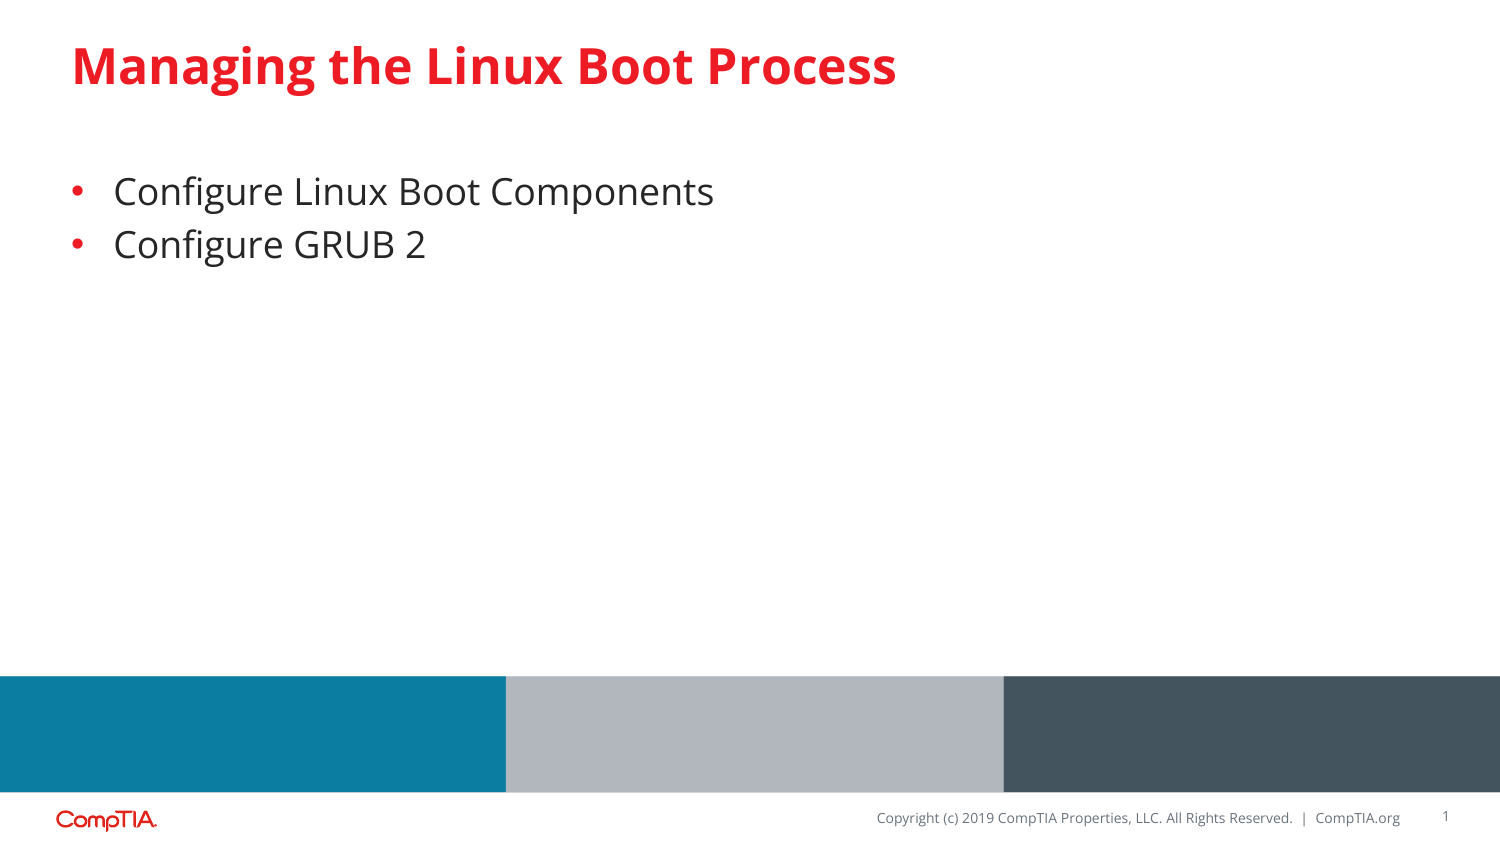

# Managing the Linux Boot Process
Configure Linux Boot Components
Configure GRUB 2
1